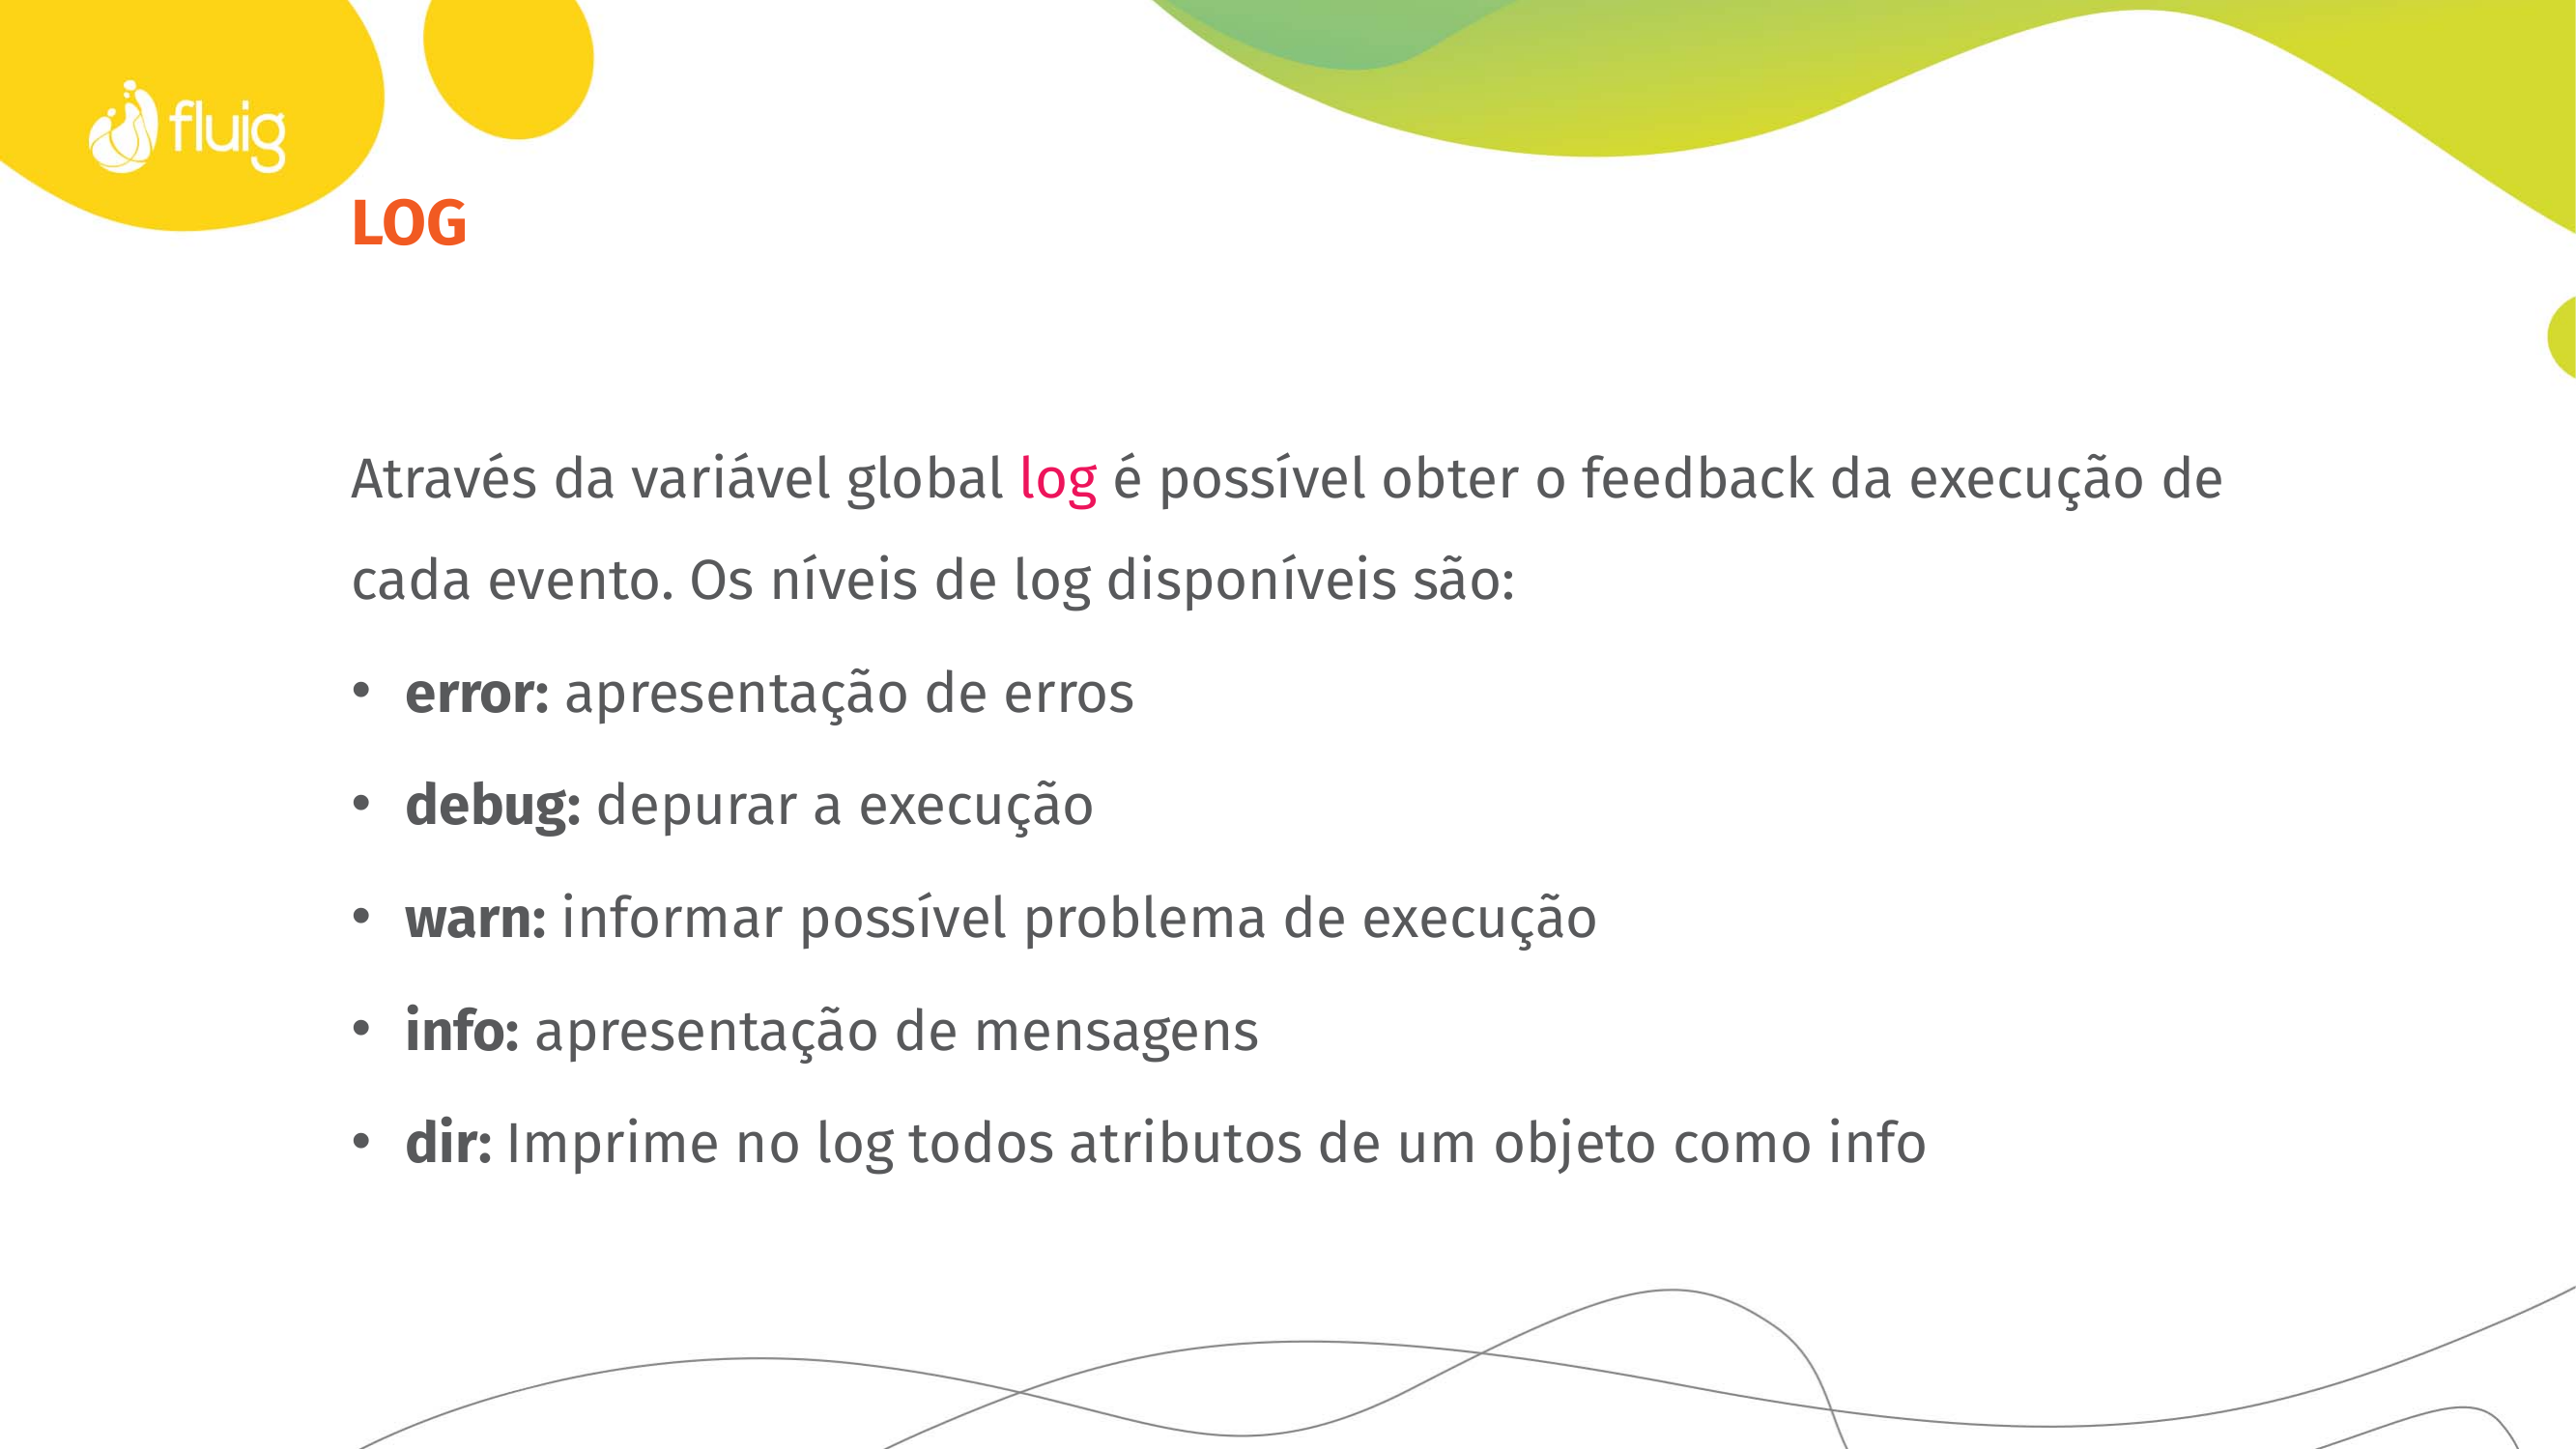

# log
Através da variável global log é possível obter o feedback da execução de cada evento. Os níveis de log disponíveis são:
error: apresentação de erros
debug: depurar a execução
warn: informar possível problema de execução
info: apresentação de mensagens
dir: Imprime no log todos atributos de um objeto como info